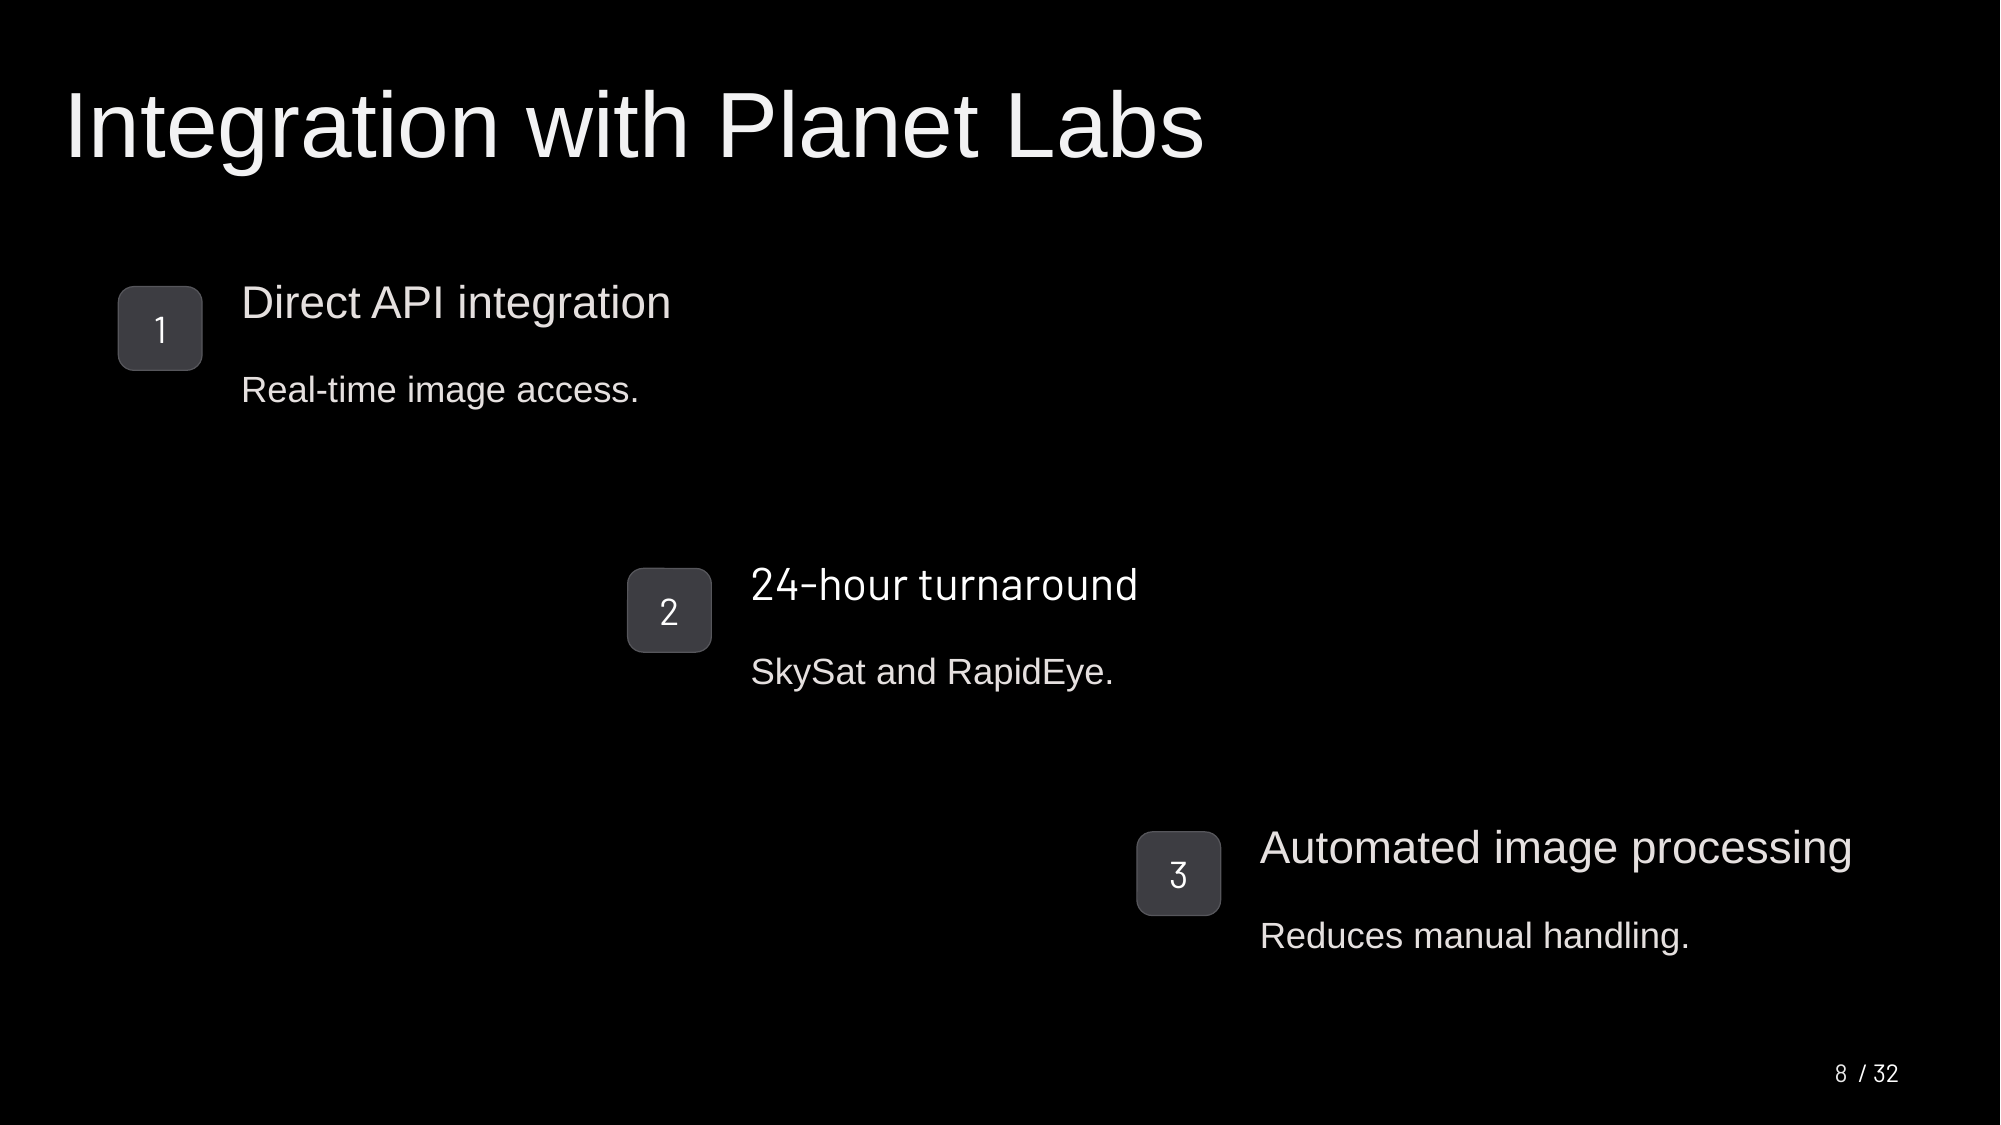

Integration with Planet Labs
Direct API integration
1
Real-time image access.
24-hour turnaround
2
SkySat and RapidEye.
Automated image processing
3
Reduces manual handling.
8
/ 32